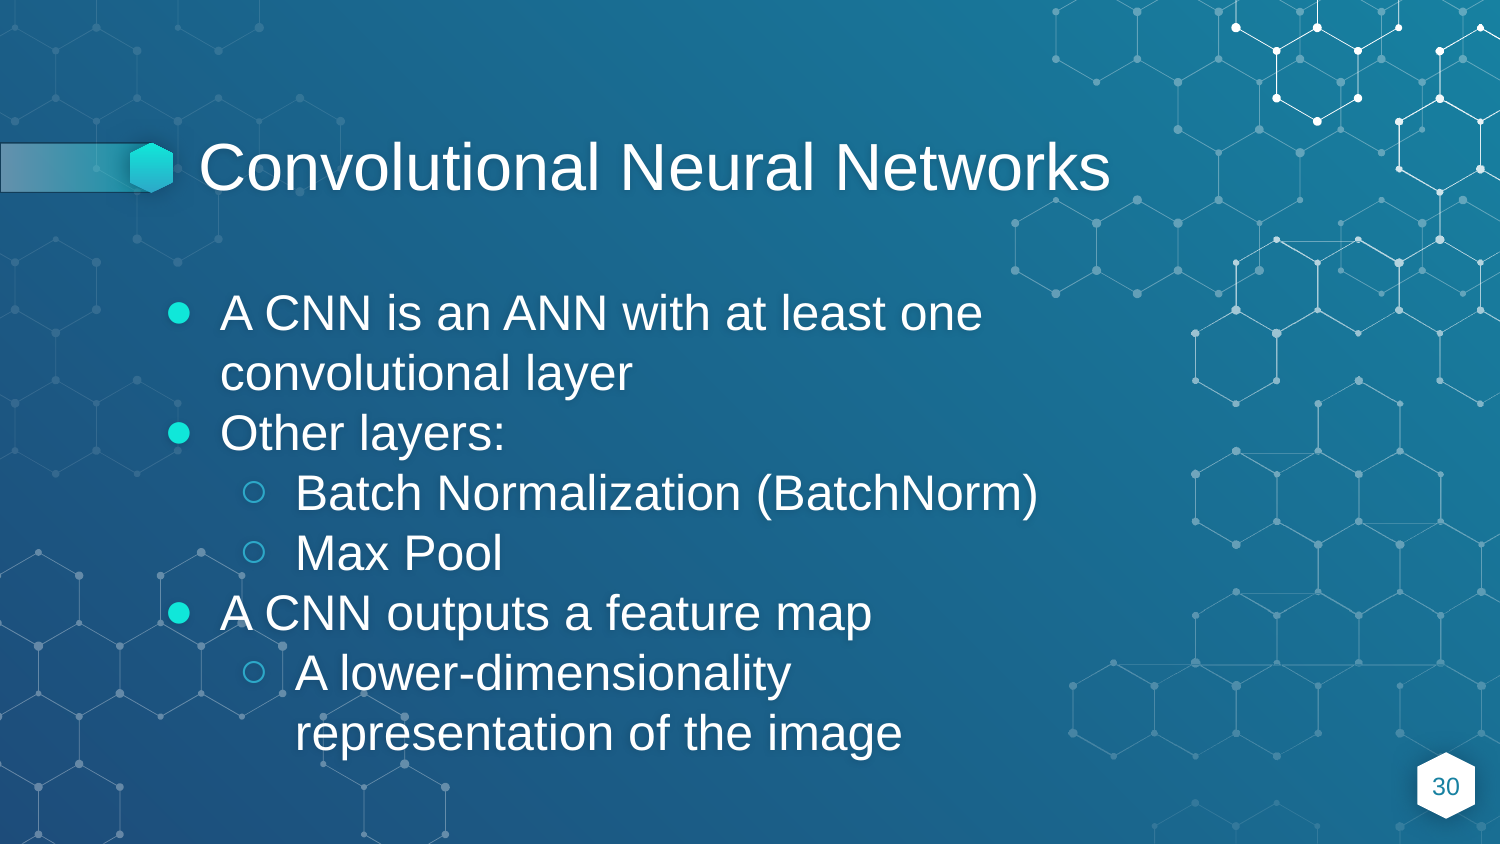

# Convolutional Neural Networks
A CNN is an ANN with at least one convolutional layer
Other layers:
Batch Normalization (BatchNorm)
Max Pool
A CNN outputs a feature map
A lower-dimensionality representation of the image
30